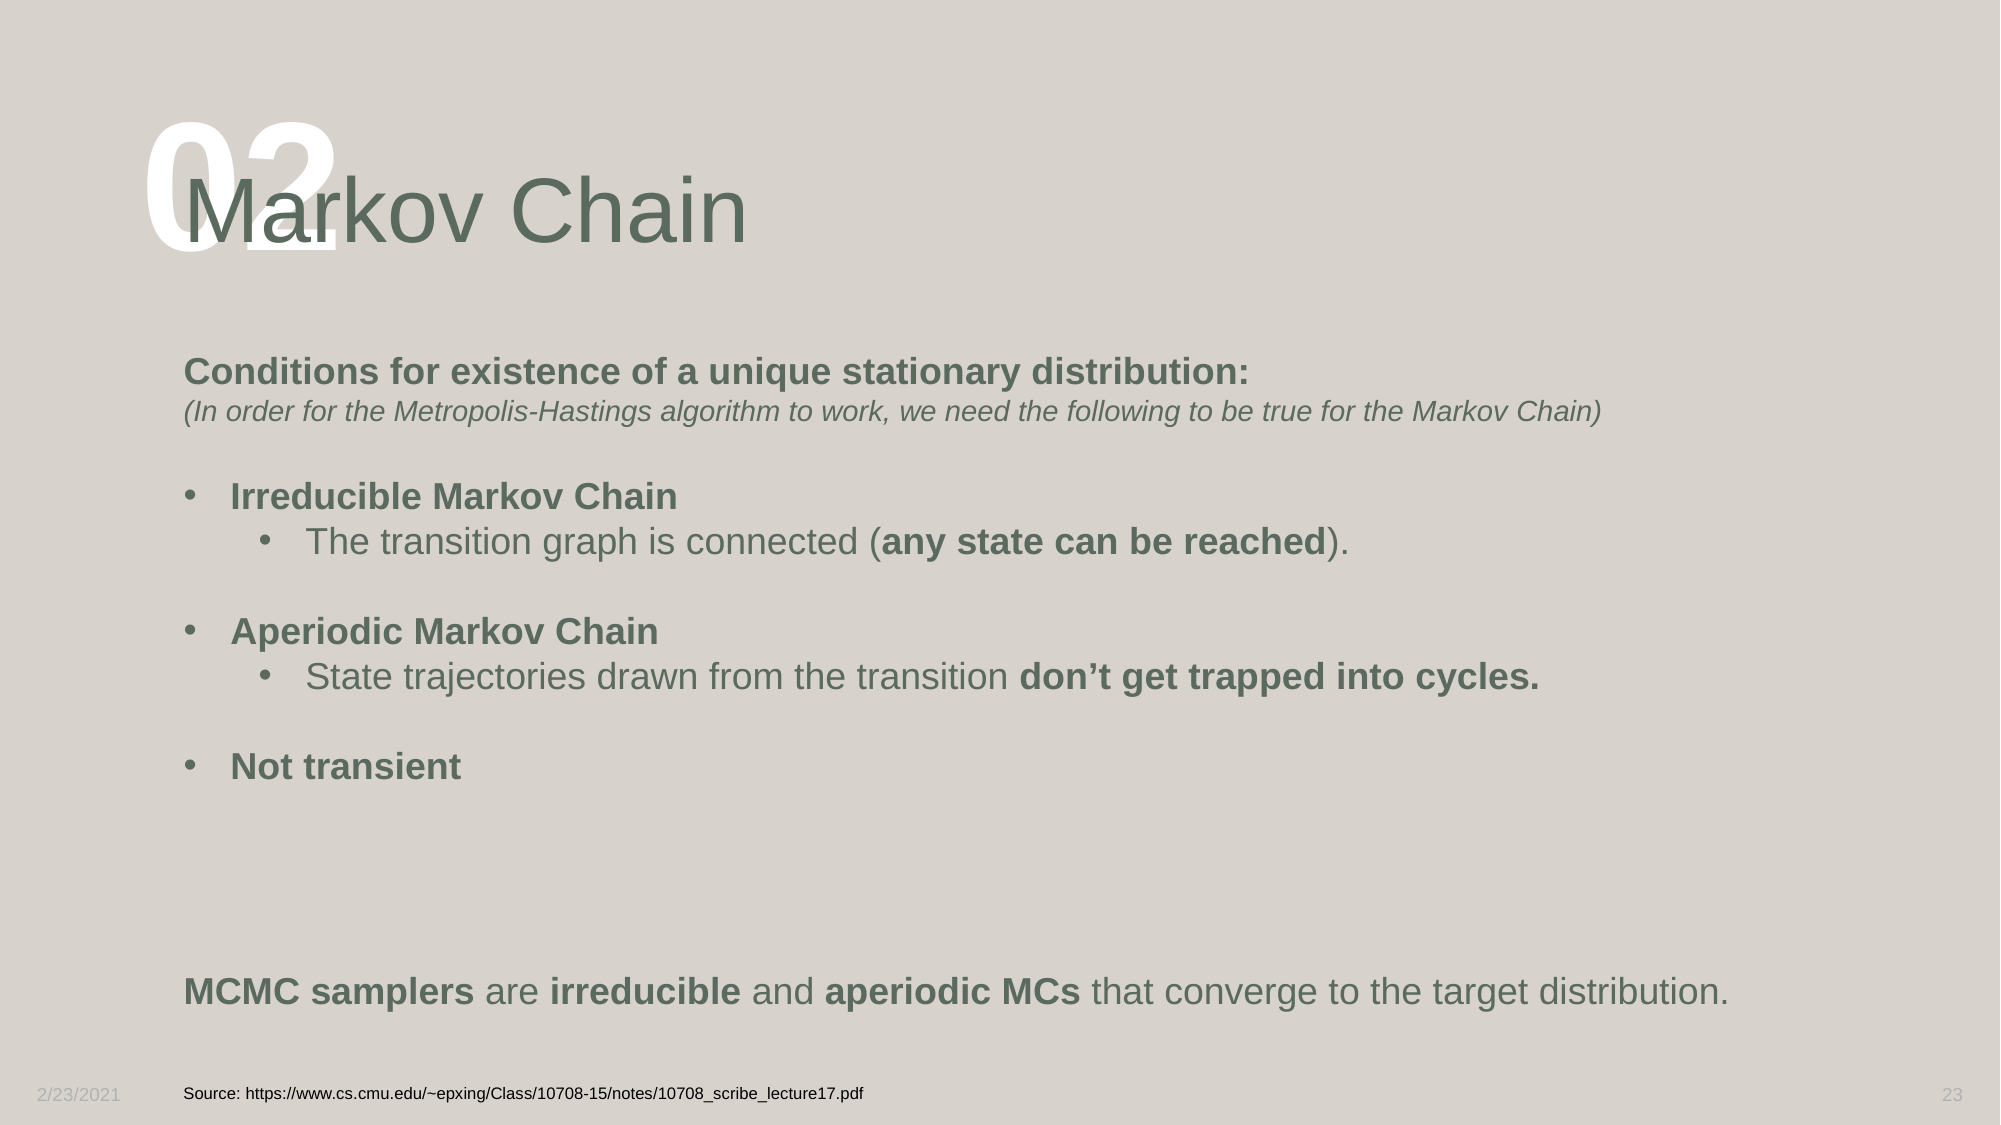

02
# Markov Chain
Conditions for existence of a unique stationary distribution:
(In order for the Metropolis-Hastings algorithm to work, we need the following to be true for the Markov Chain)

Irreducible Markov Chain
The transition graph is connected (any state can be reached).

Aperiodic Markov Chain
State trajectories drawn from the transition don’t get trapped into cycles.

Not transient

MCMC samplers are irreducible and aperiodic MCs that converge to the target distribution.

2/23/2021
23
Source: https://www.cs.cmu.edu/~epxing/Class/10708-15/notes/10708_scribe_lecture17.pdf